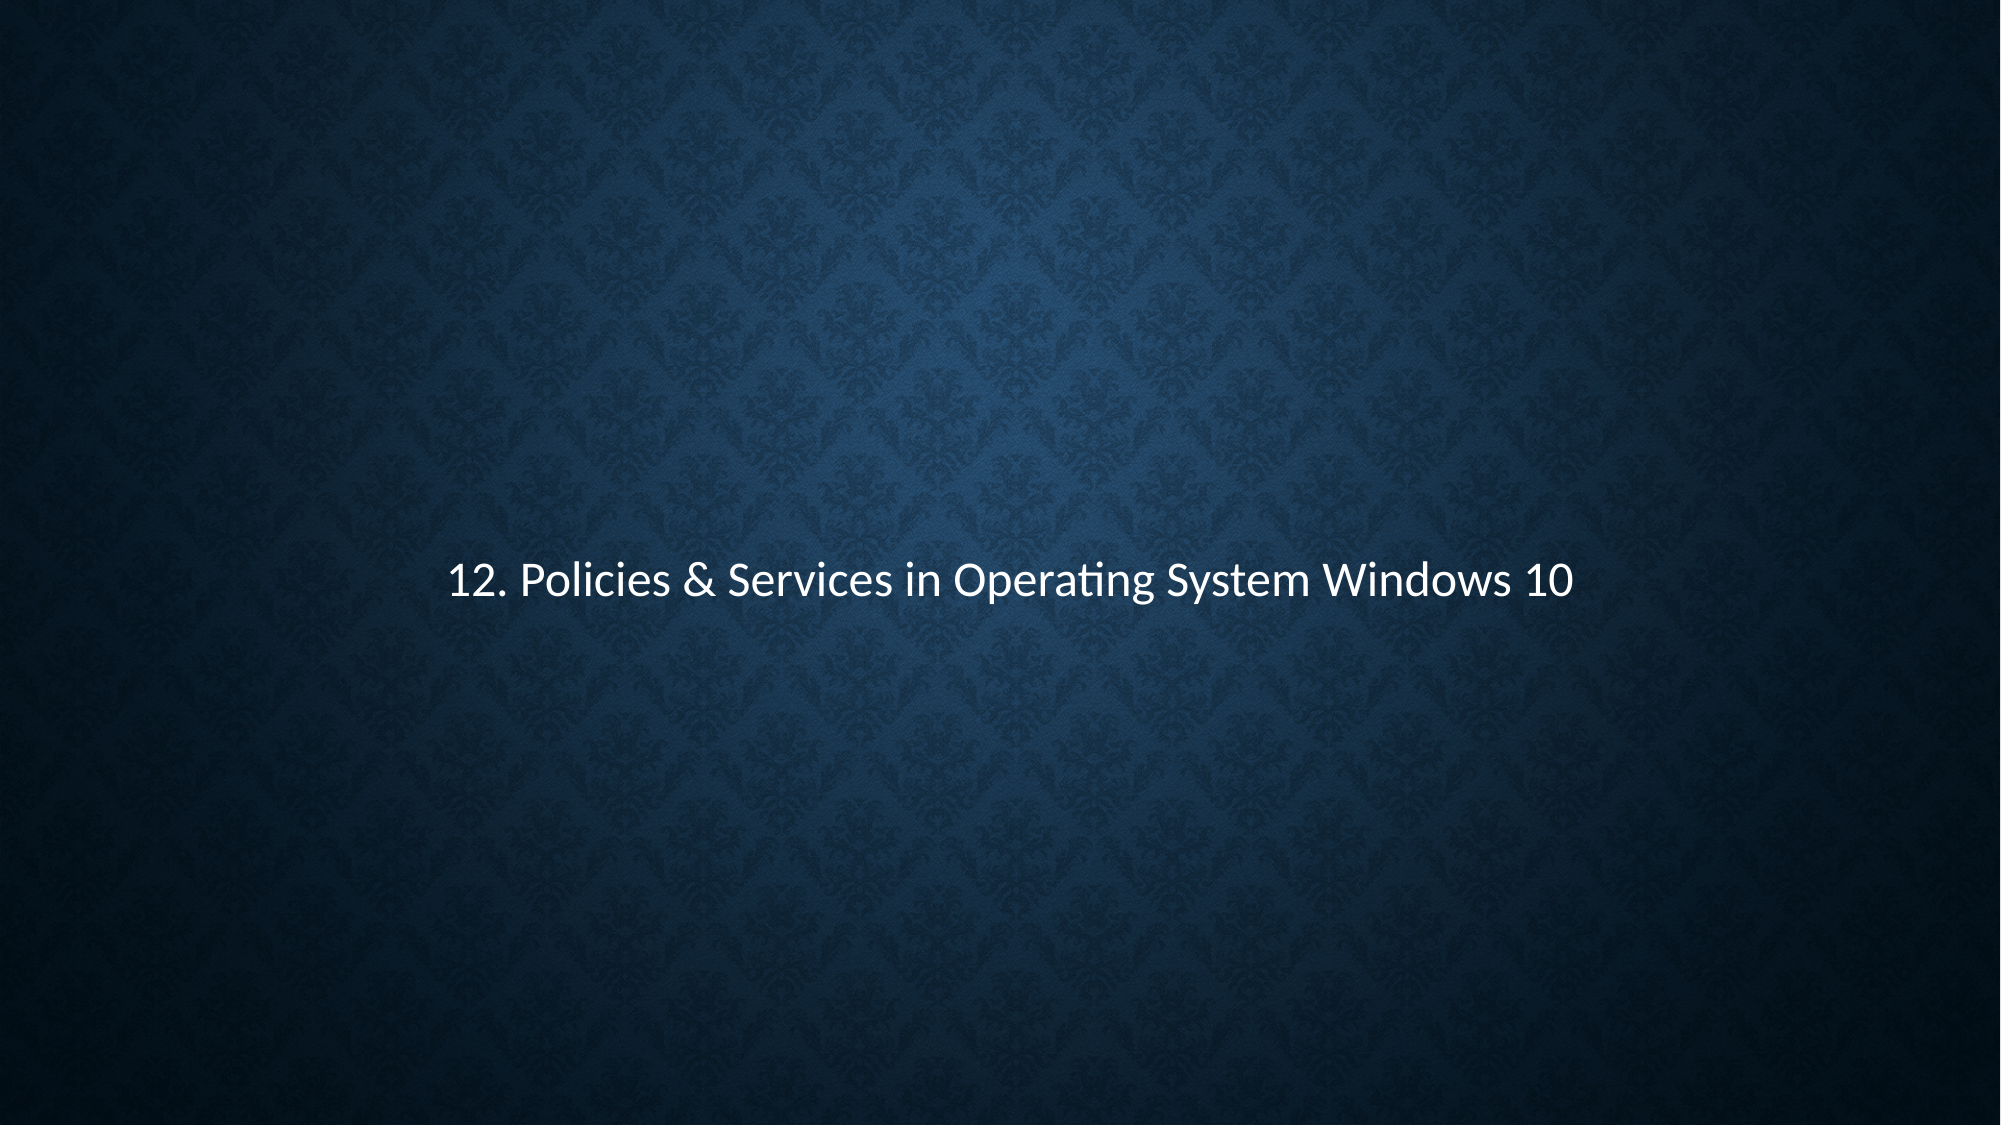

12. Policies & Services in Operating System Windows 10